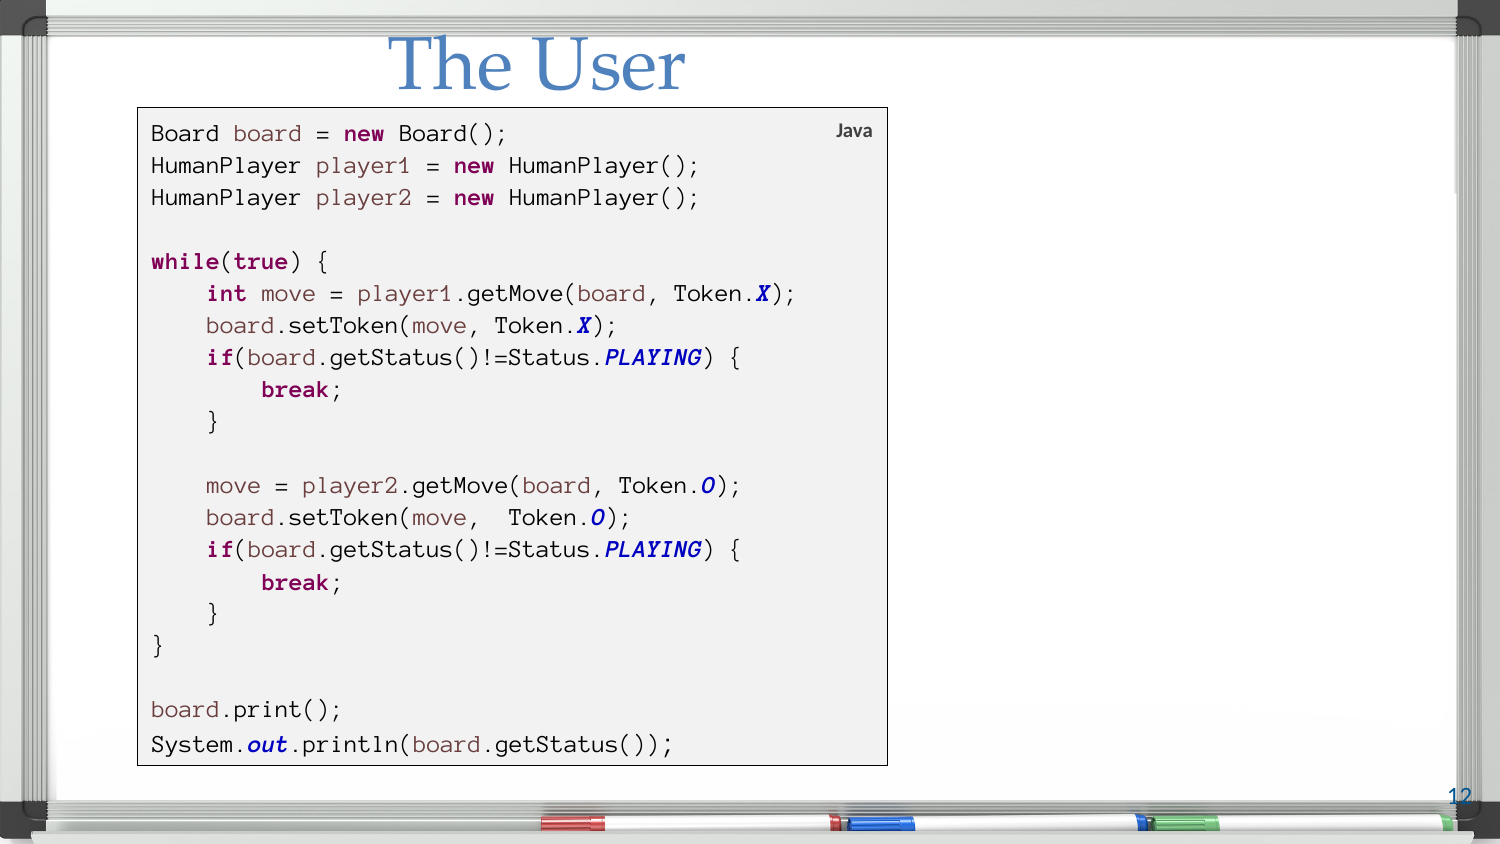

# The User
Board board = new Board();
HumanPlayer player1 = new HumanPlayer();
HumanPlayer player2 = new HumanPlayer();

while(true) {
    int move = player1.getMove(board, Token.X);
    board.setToken(move, Token.X);
    if(board.getStatus()!=Status.PLAYING) {
        break;
    }

    move = player2.getMove(board, Token.O);
    board.setToken(move,  Token.O);
    if(board.getStatus()!=Status.PLAYING) {
        break;
    }
}

board.print();
System.out.println(board.getStatus());
Java
12